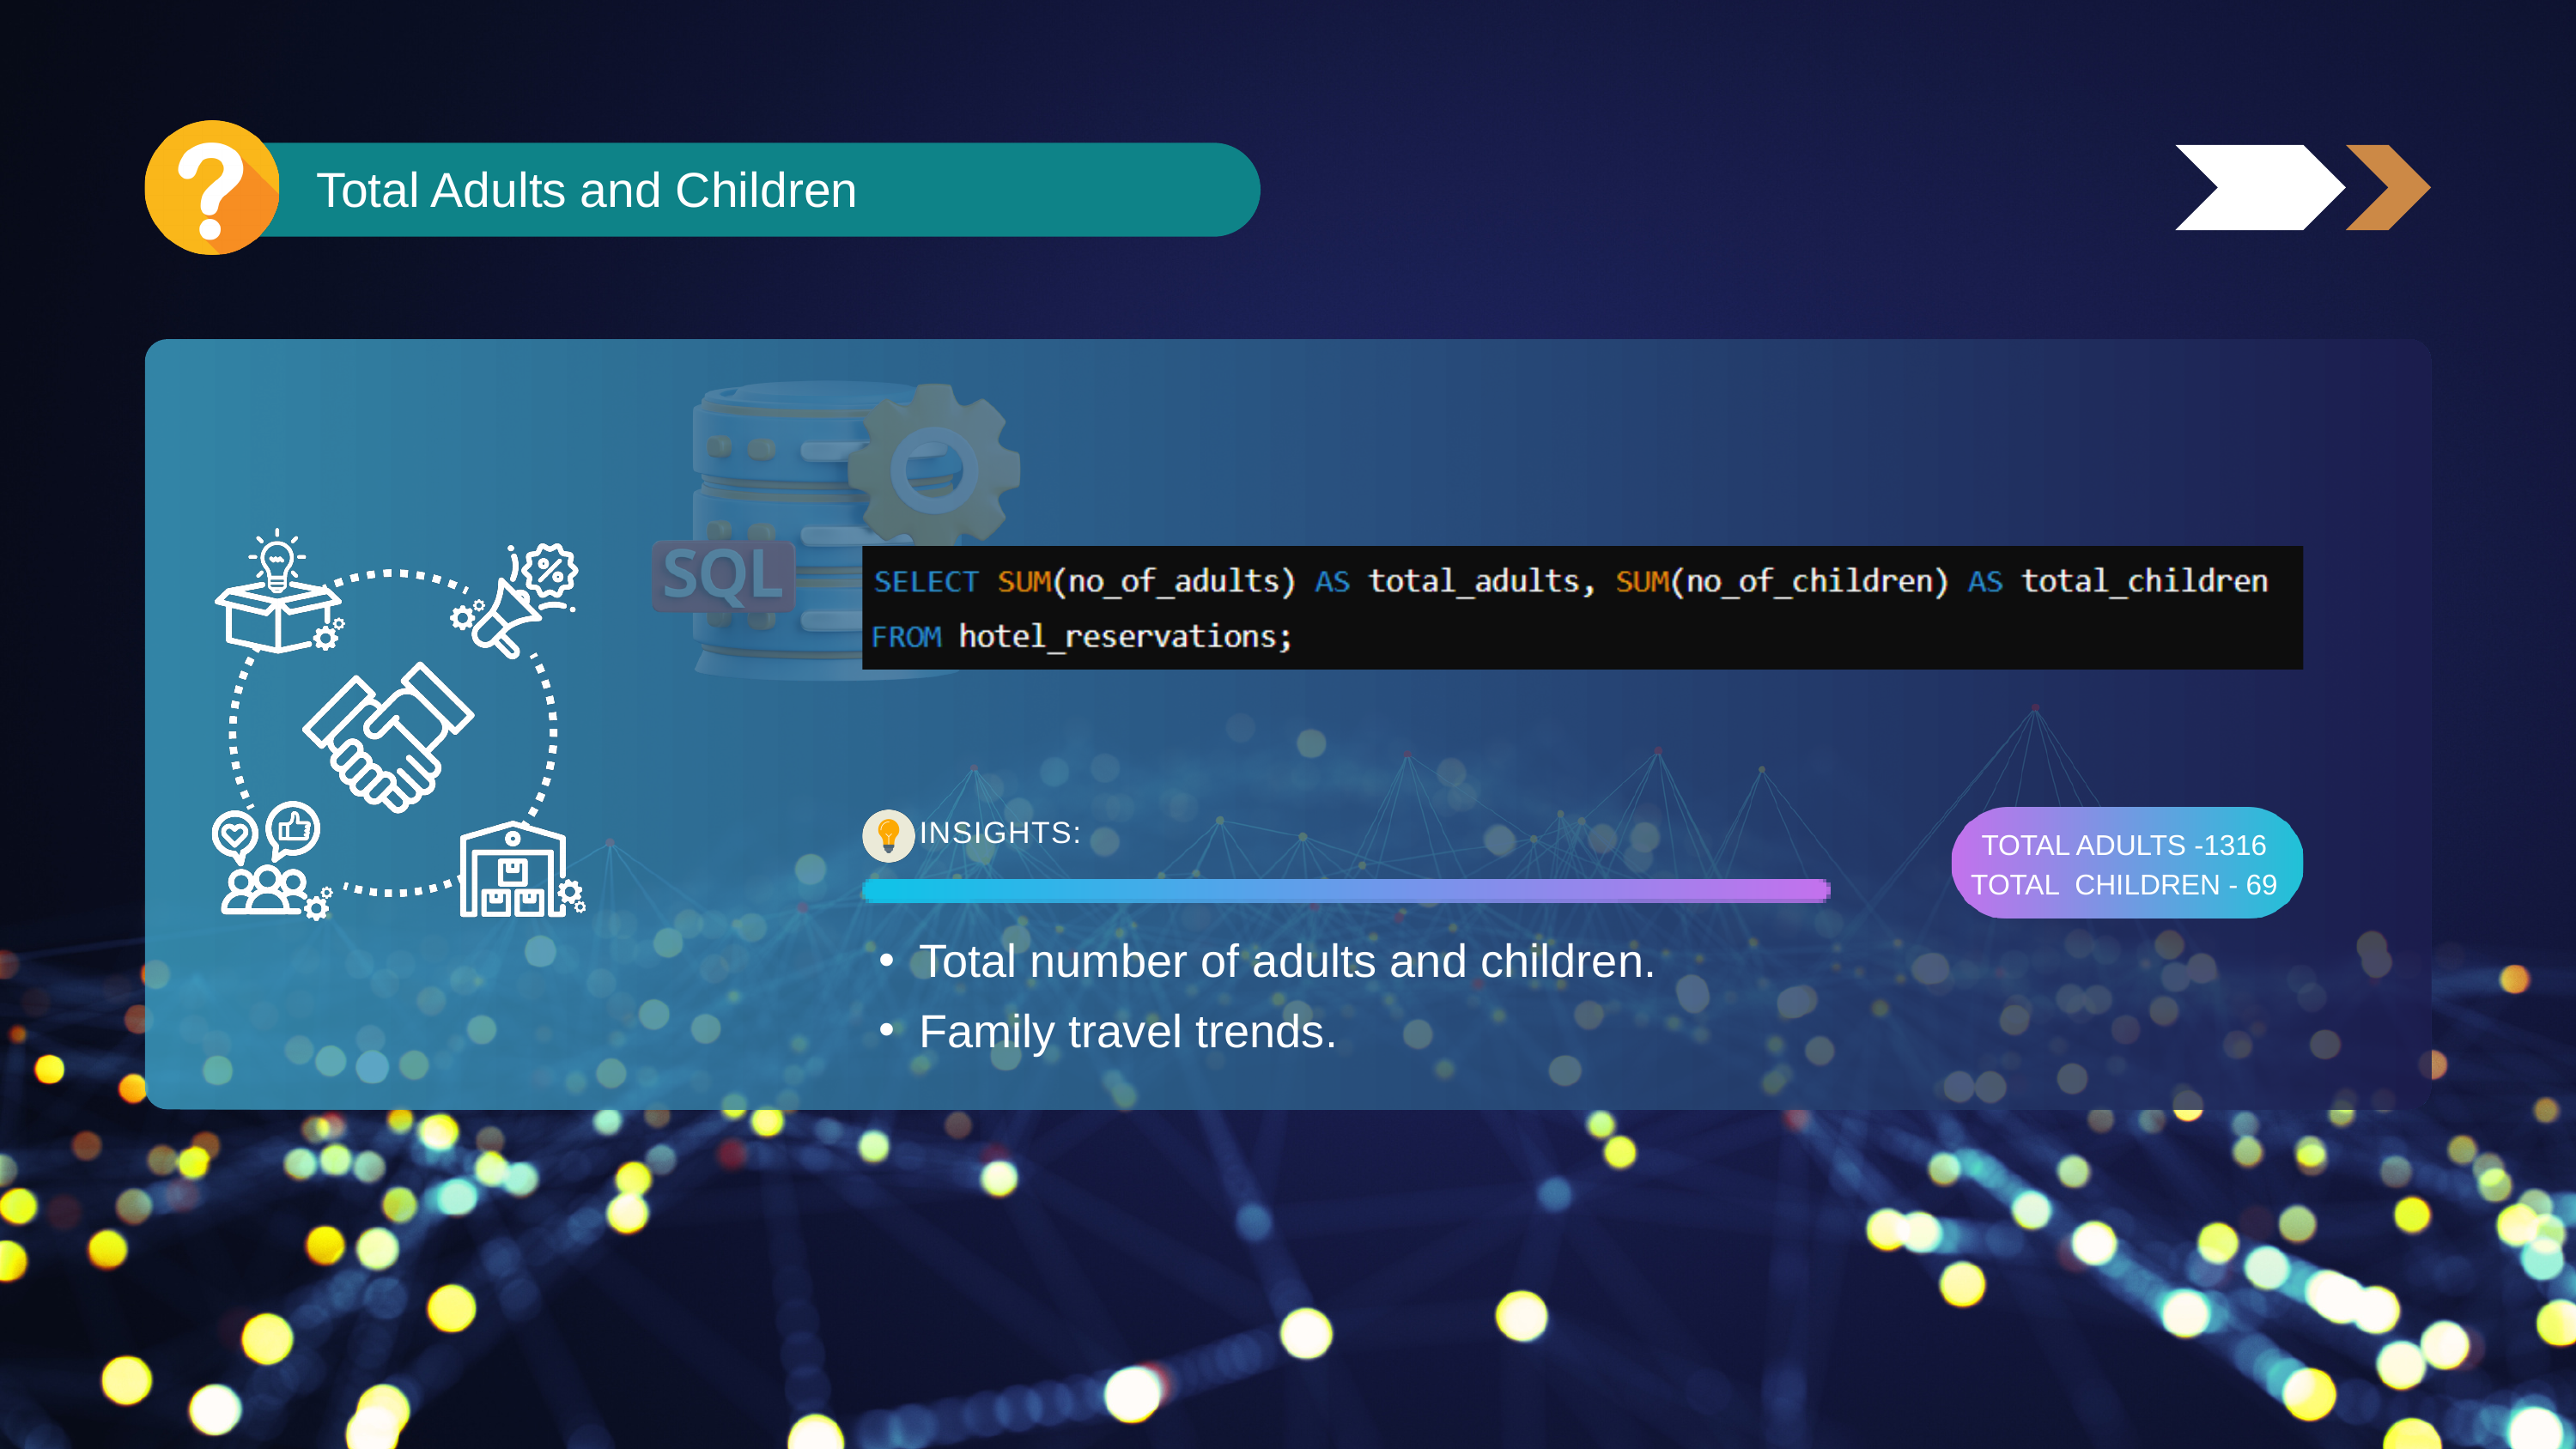

Total Adults and Children

INSIGHTS:
TOTAL ADULTS -1316
TOTAL  CHILDREN - 69

Total number of adults and children.
Family travel trends.